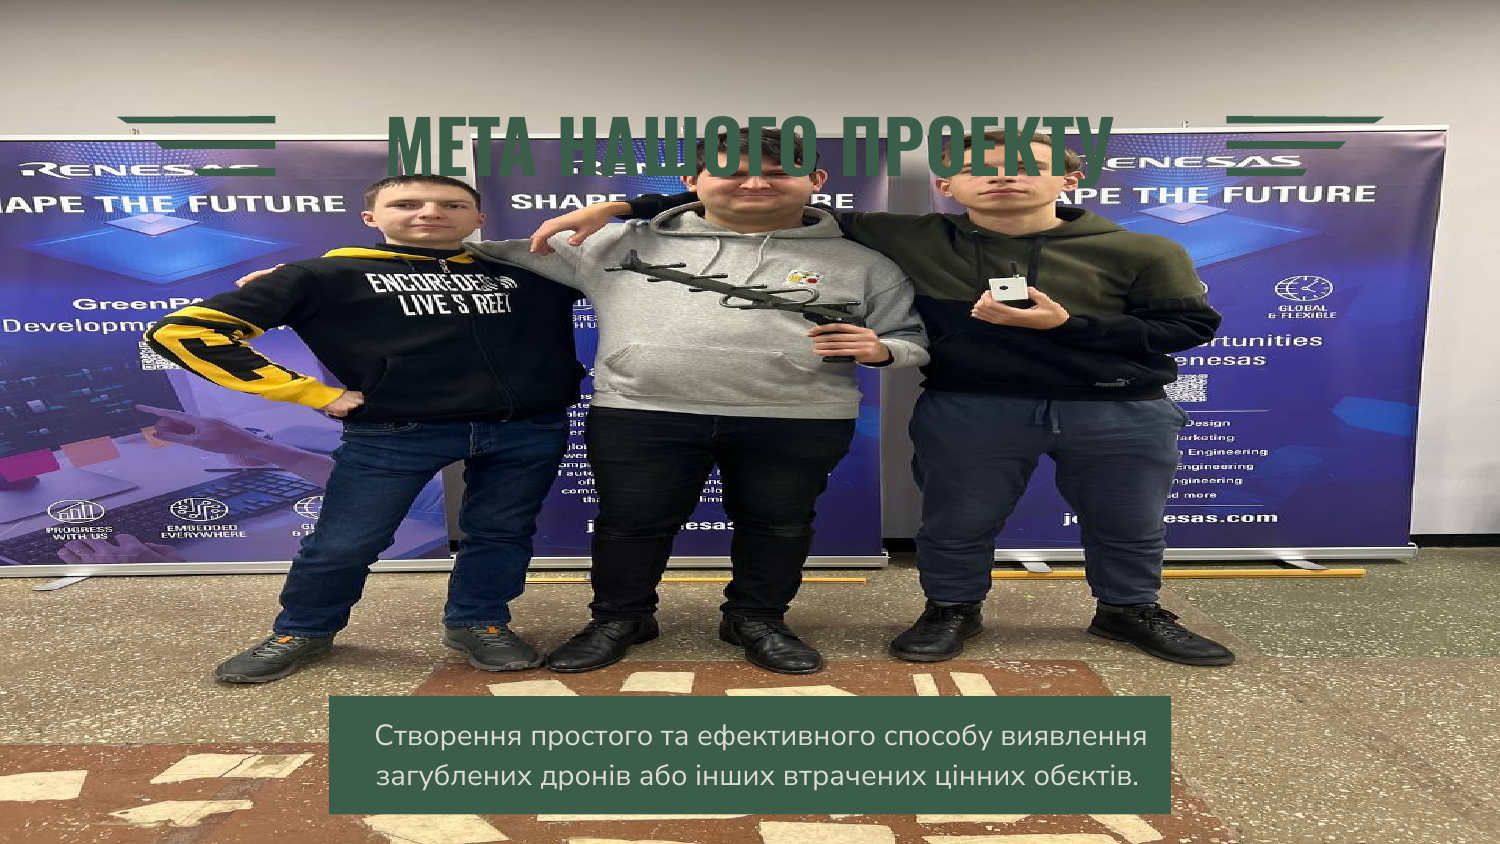

# МЕТА НАШОГО ПРОЕКТУ

Створення простого та ефективного способу виявлення загублених дронів або інших втрачених цінних обєктів.